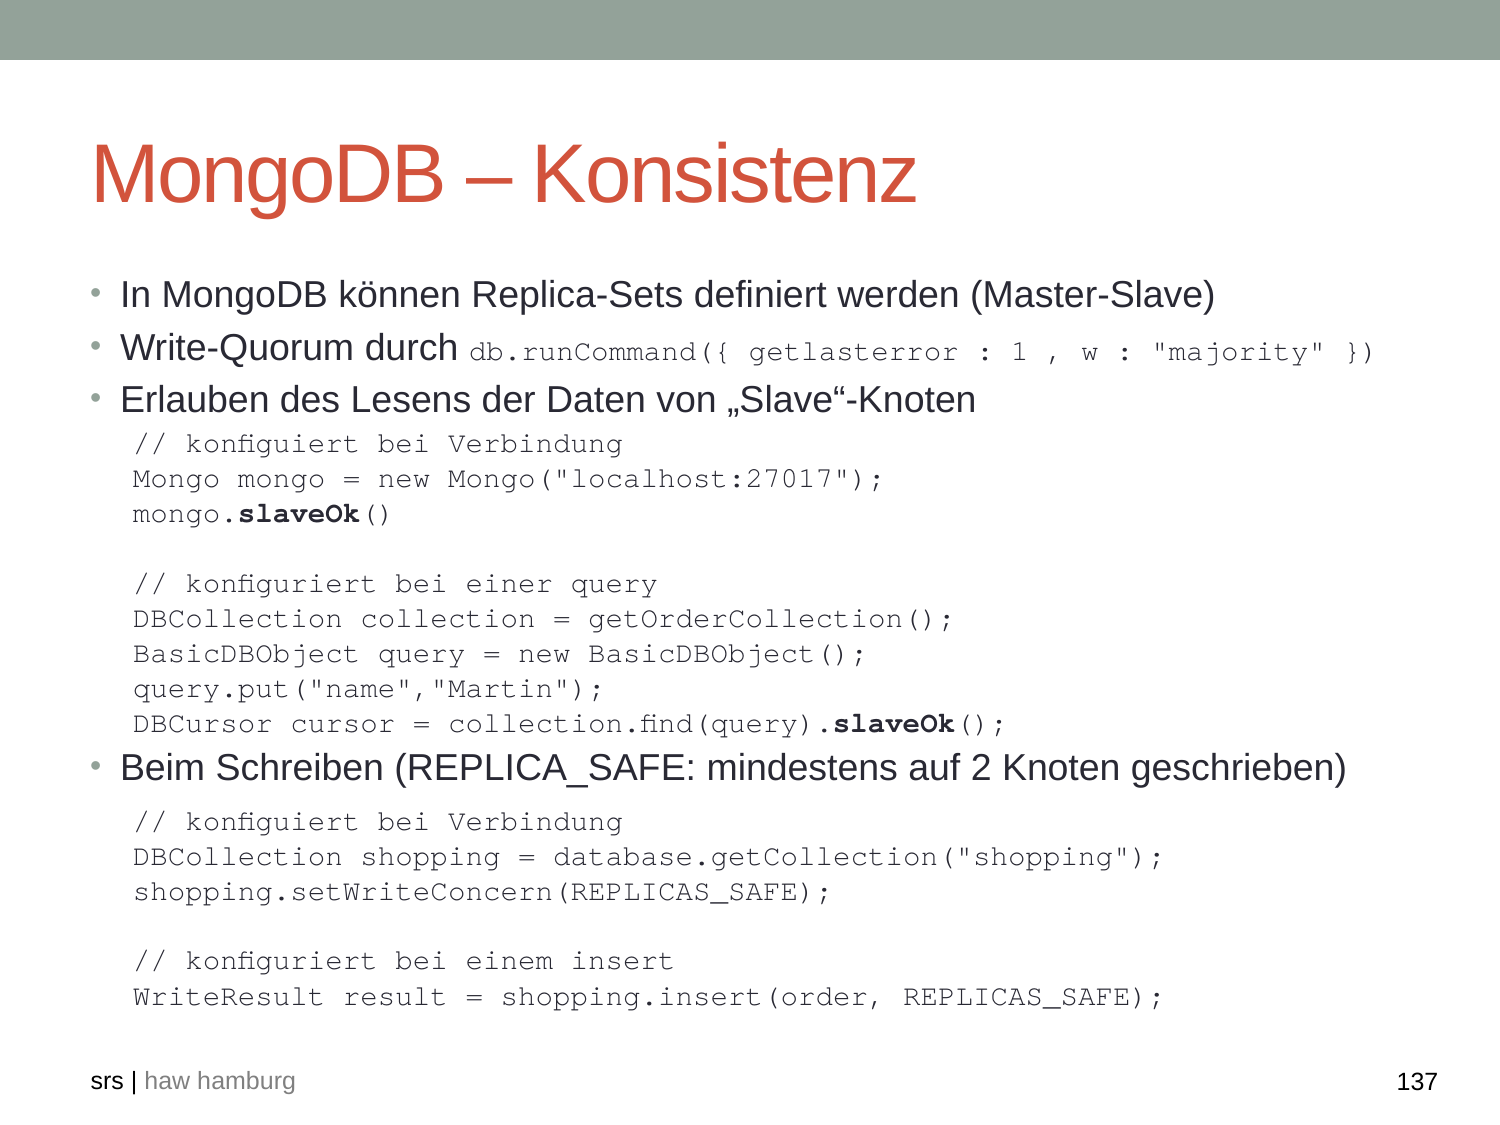

# MongoDB – Konsistenz
In MongoDB können Replica-Sets definiert werden (Master-Slave)
Write-Quorum durch db.runCommand({ getlasterror : 1 , w : "majority" })
Erlauben des Lesens der Daten von „Slave“-Knoten

Beim Schreiben (REPLICA_SAFE: mindestens auf 2 Knoten geschrieben)

// konfiguiert bei Verbindung
Mongo mongo = new Mongo("localhost:27017");
mongo.slaveOk()

// konfiguriert bei einer query
DBCollection collection = getOrderCollection();
BasicDBObject query = new BasicDBObject();
query.put("name","Martin");
DBCursor cursor = collection.find(query).slaveOk();
// konfiguiert bei Verbindung
DBCollection shopping = database.getCollection("shopping");
shopping.setWriteConcern(REPLICAS_SAFE);

// konfiguriert bei einem insert
WriteResult result = shopping.insert(order, REPLICAS_SAFE);